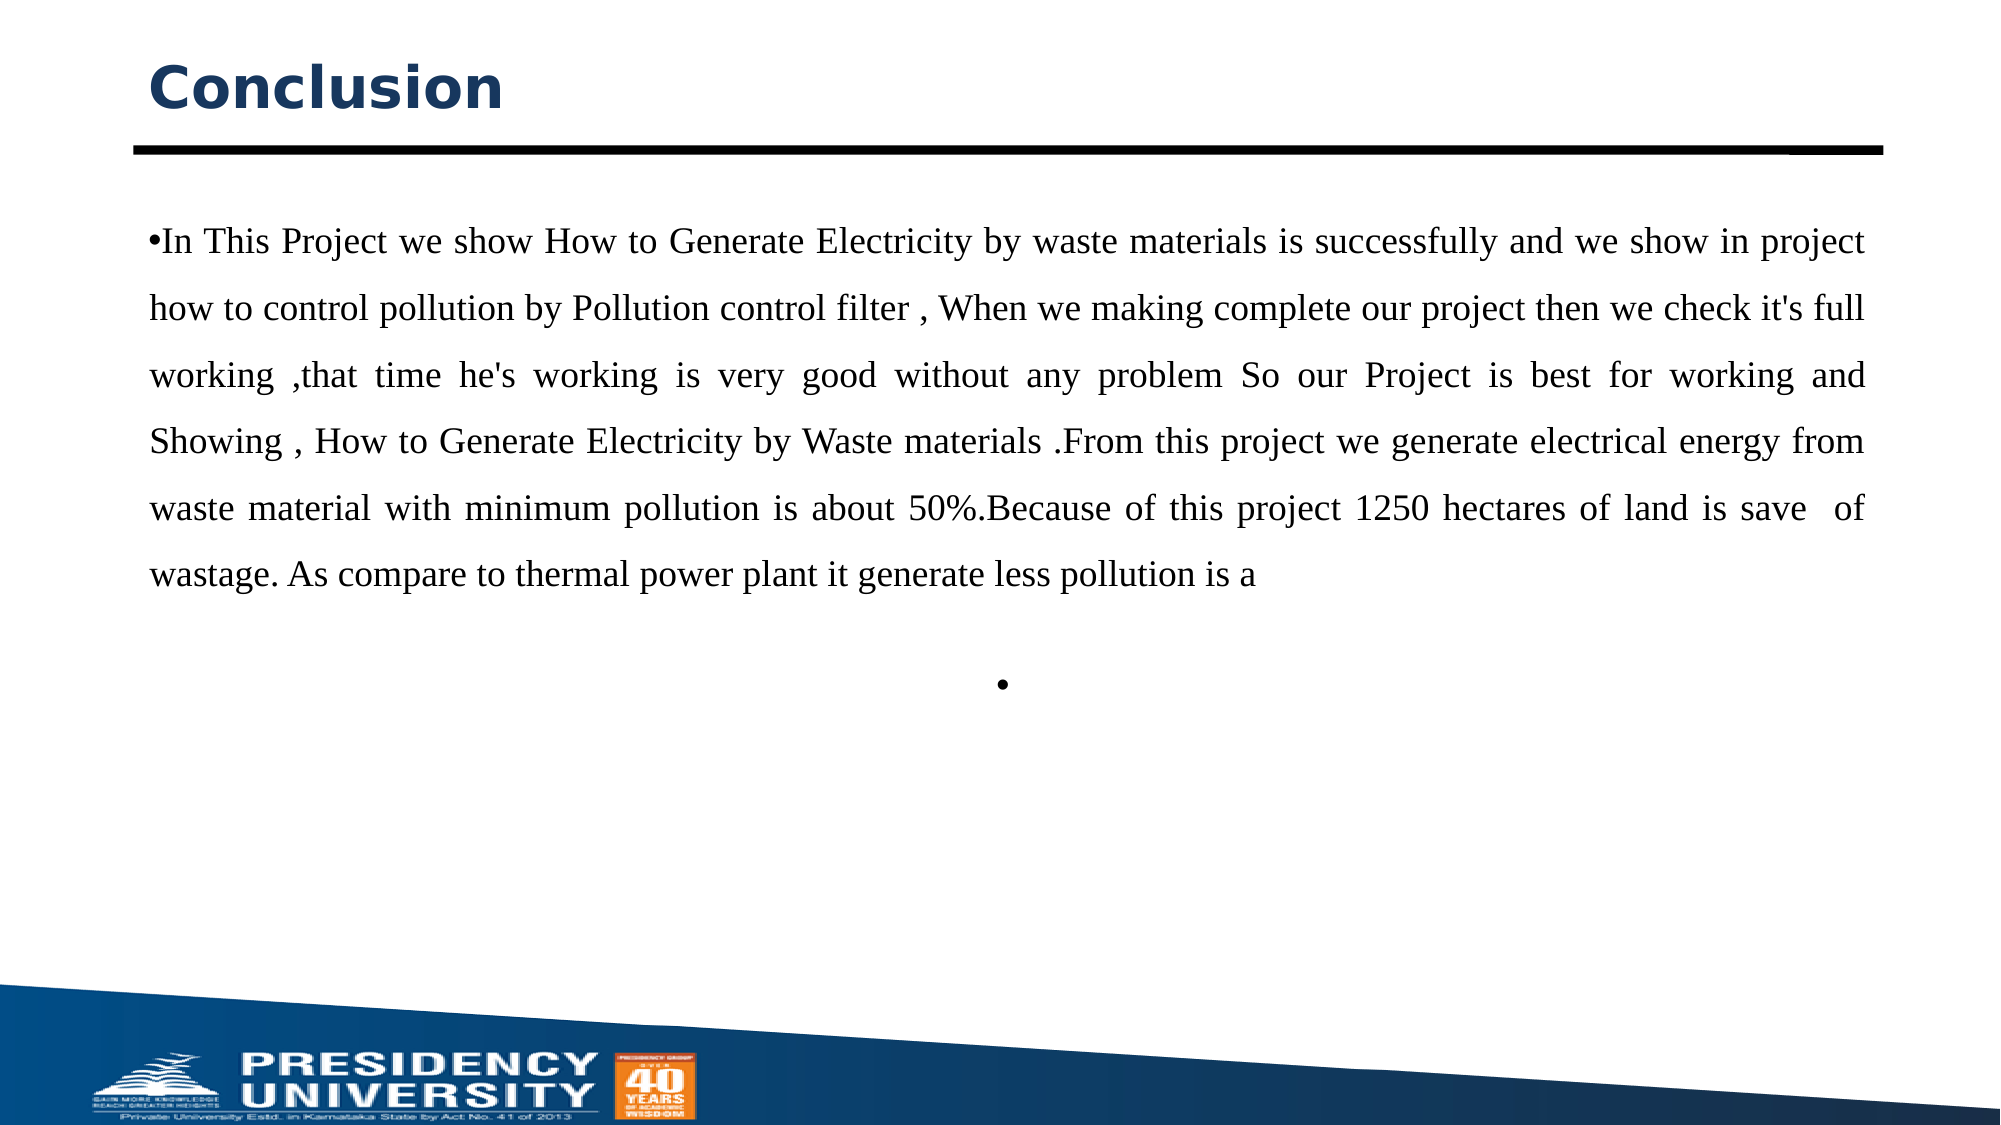

# Conclusion

In This Project we show How to Generate Electricity by waste materials is successfully and we show in project how to control pollution by Pollution control filter , When we making complete our project then we check it's full working ,that time he's working is very good without any problem So our Project is best for working and Showing , How to Generate Electricity by Waste materials .From this project we generate electrical energy from waste material with minimum pollution is about 50%.Because of this project 1250 hectares of land is save  of wastage. As compare to thermal power plant it generate less pollution is a